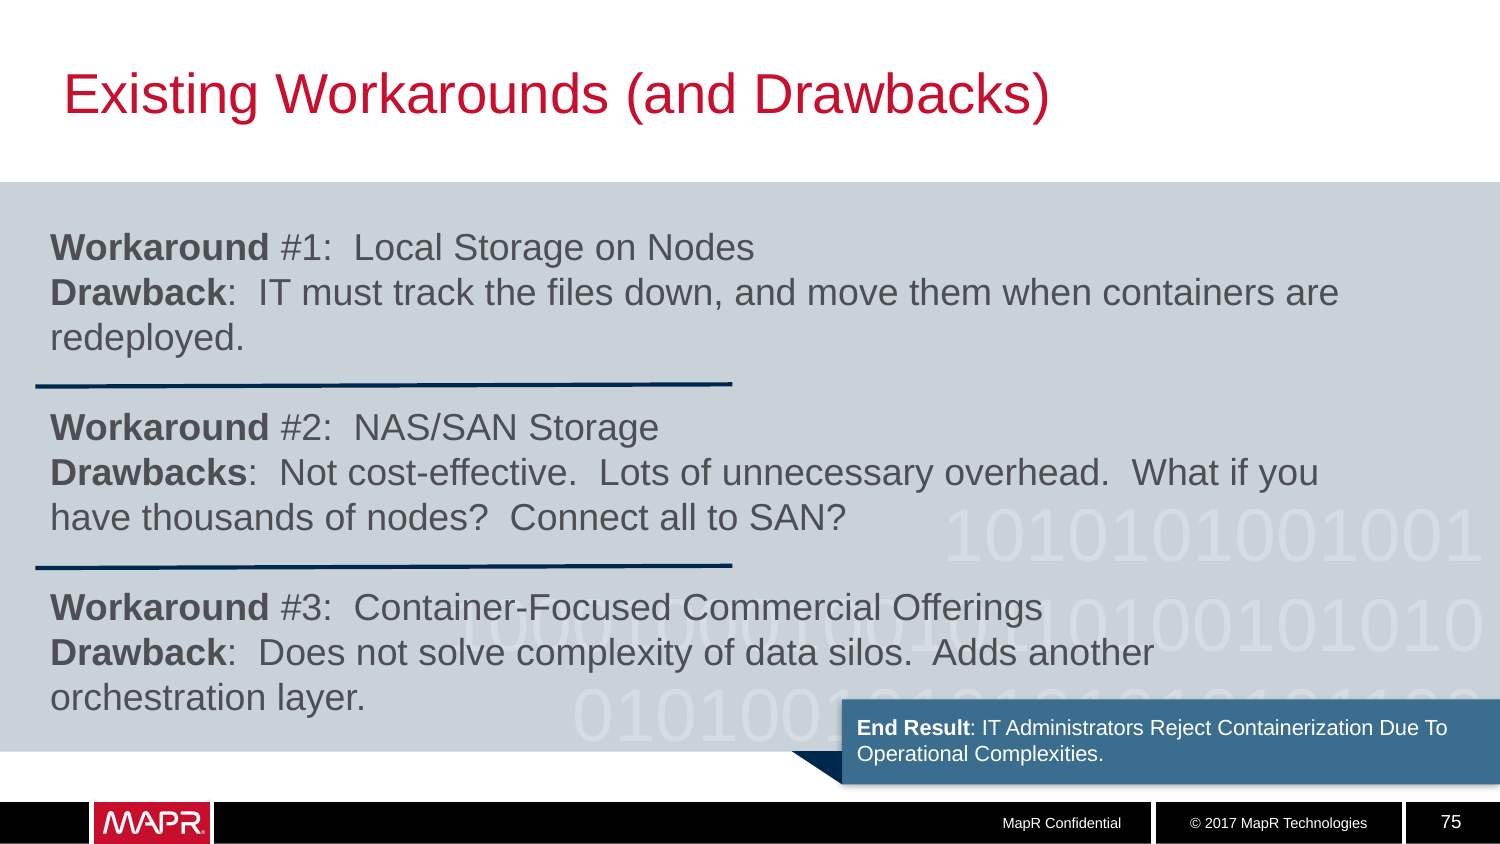

# Existing Workarounds (and Drawbacks)

Workaround #1:  Local Storage on Nodes
Drawback:  IT must track the files down, and move them when containers are redeployed.

Workaround #2:  NAS/SAN Storage
Drawbacks:  Not cost-effective.  Lots of unnecessary overhead.  What if you have thousands of nodes?  Connect all to SAN?

Workaround #3:  Container-Focused Commercial Offerings
Drawback:  Does not solve complexity of data silos.  Adds another orchestration layer.

1010101001001
10001000100101101001010100101001010101010101100

End Result: IT Administrators Reject Containerization Due To Operational Complexities.